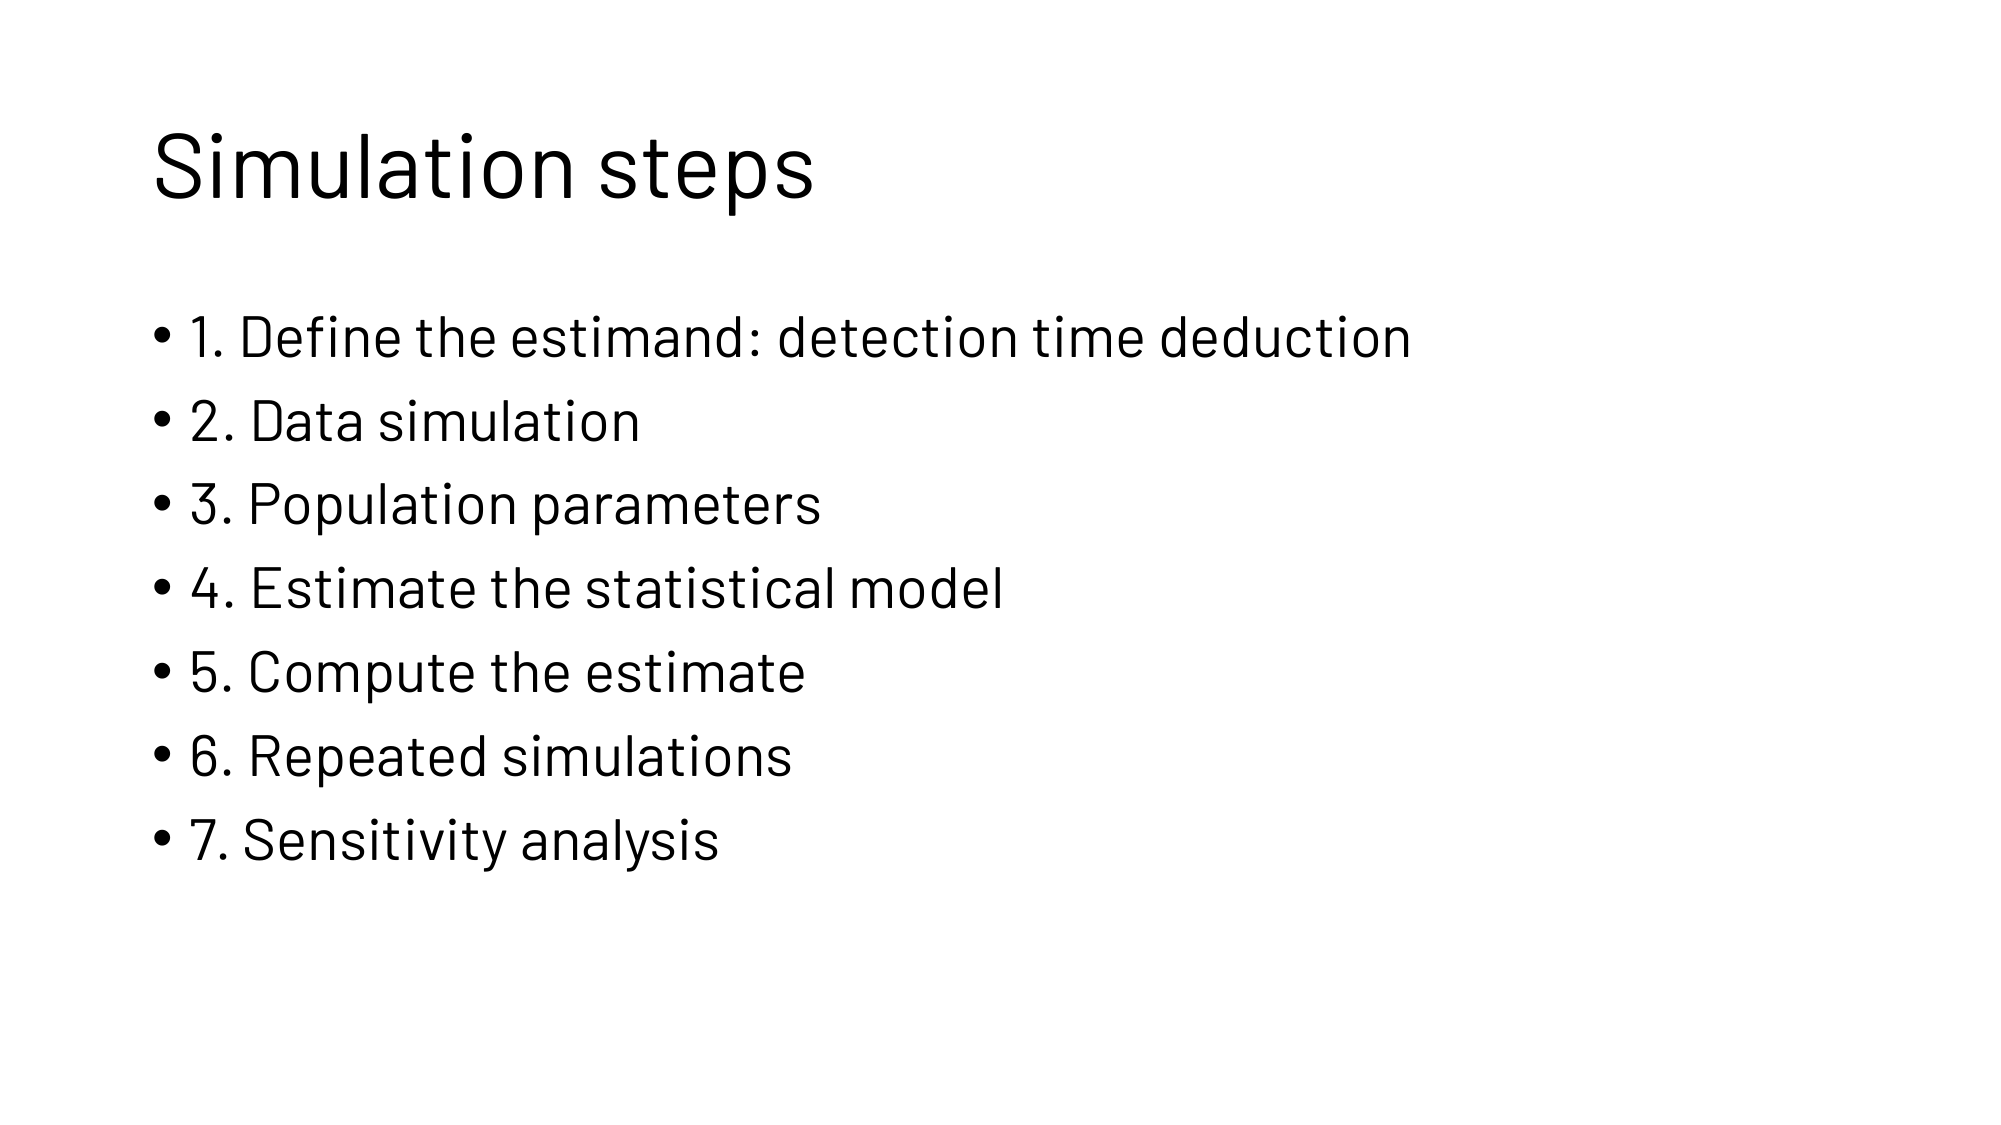

# Simulation steps
1. Define the estimand: detection time deduction
2. Data simulation
3. Population parameters
4. Estimate the statistical model
5. Compute the estimate
6. Repeated simulations
7. Sensitivity analysis